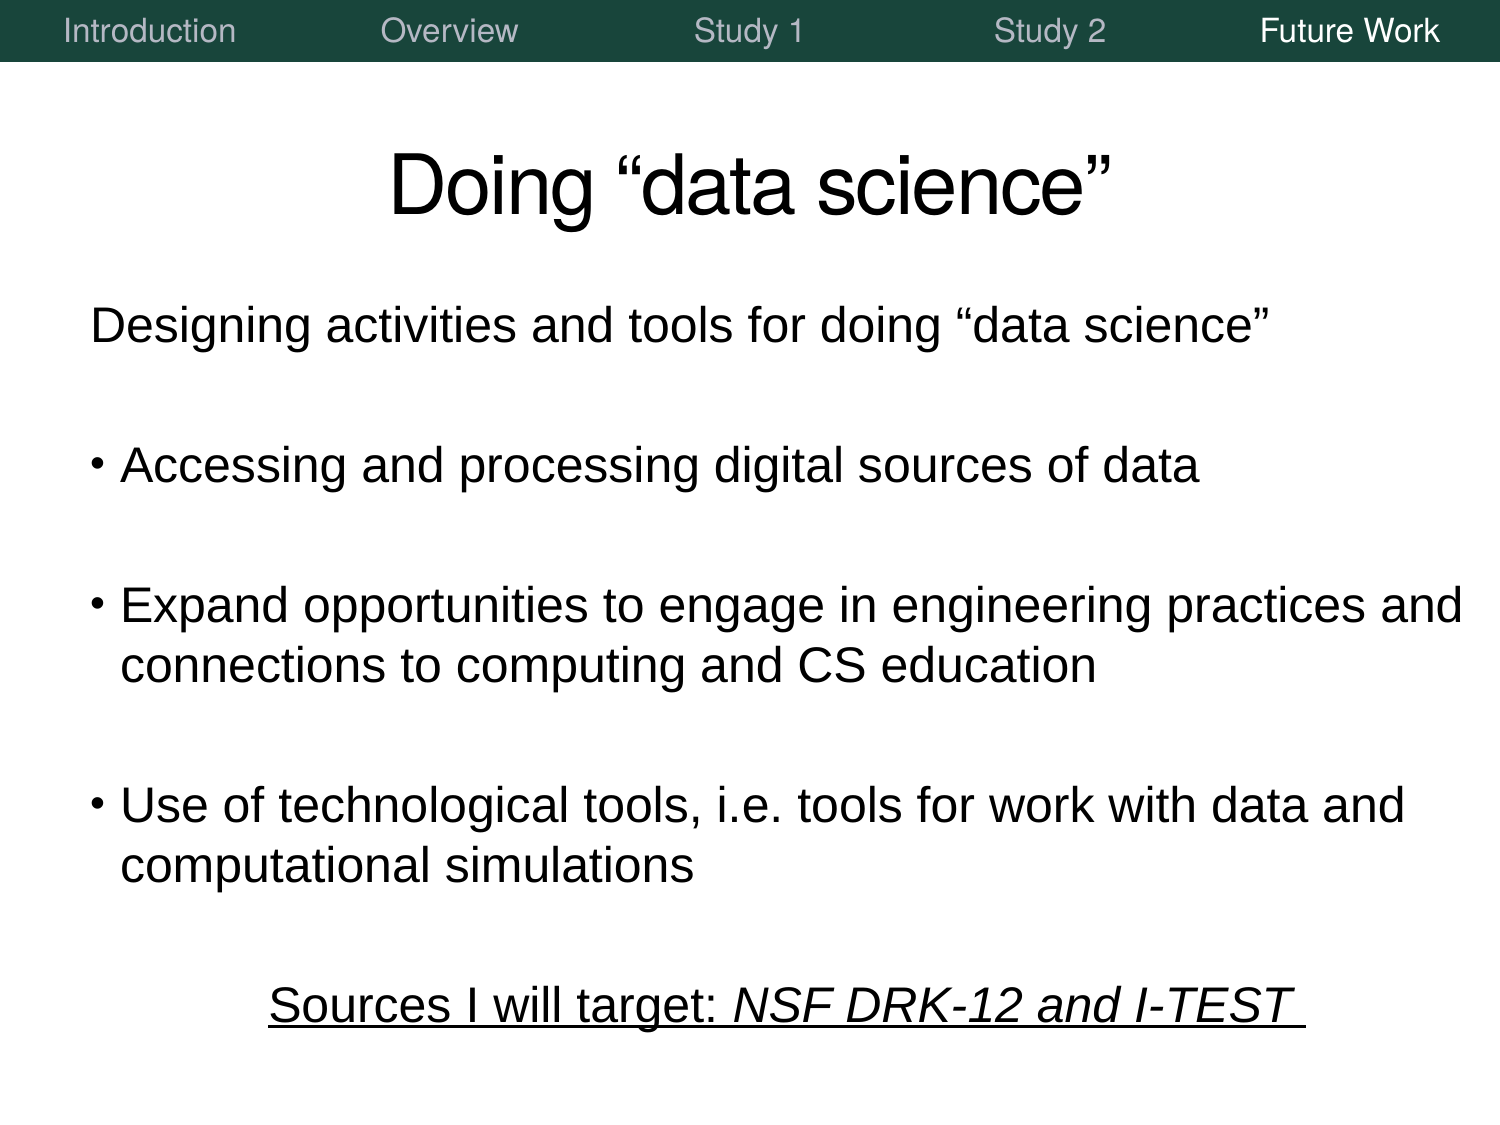

| Introduction | Overview | Study 1 | Study 2 | Future Work |
| --- | --- | --- | --- | --- |
# Doing “data science”
Designing activities and tools for doing “data science”

Accessing and processing digital sources of data

Expand opportunities to engage in engineering practices and connections to computing and CS education

Use of technological tools, i.e. tools for work with data and computational simulations

Sources I will target: NSF DRK-12 and I-TEST